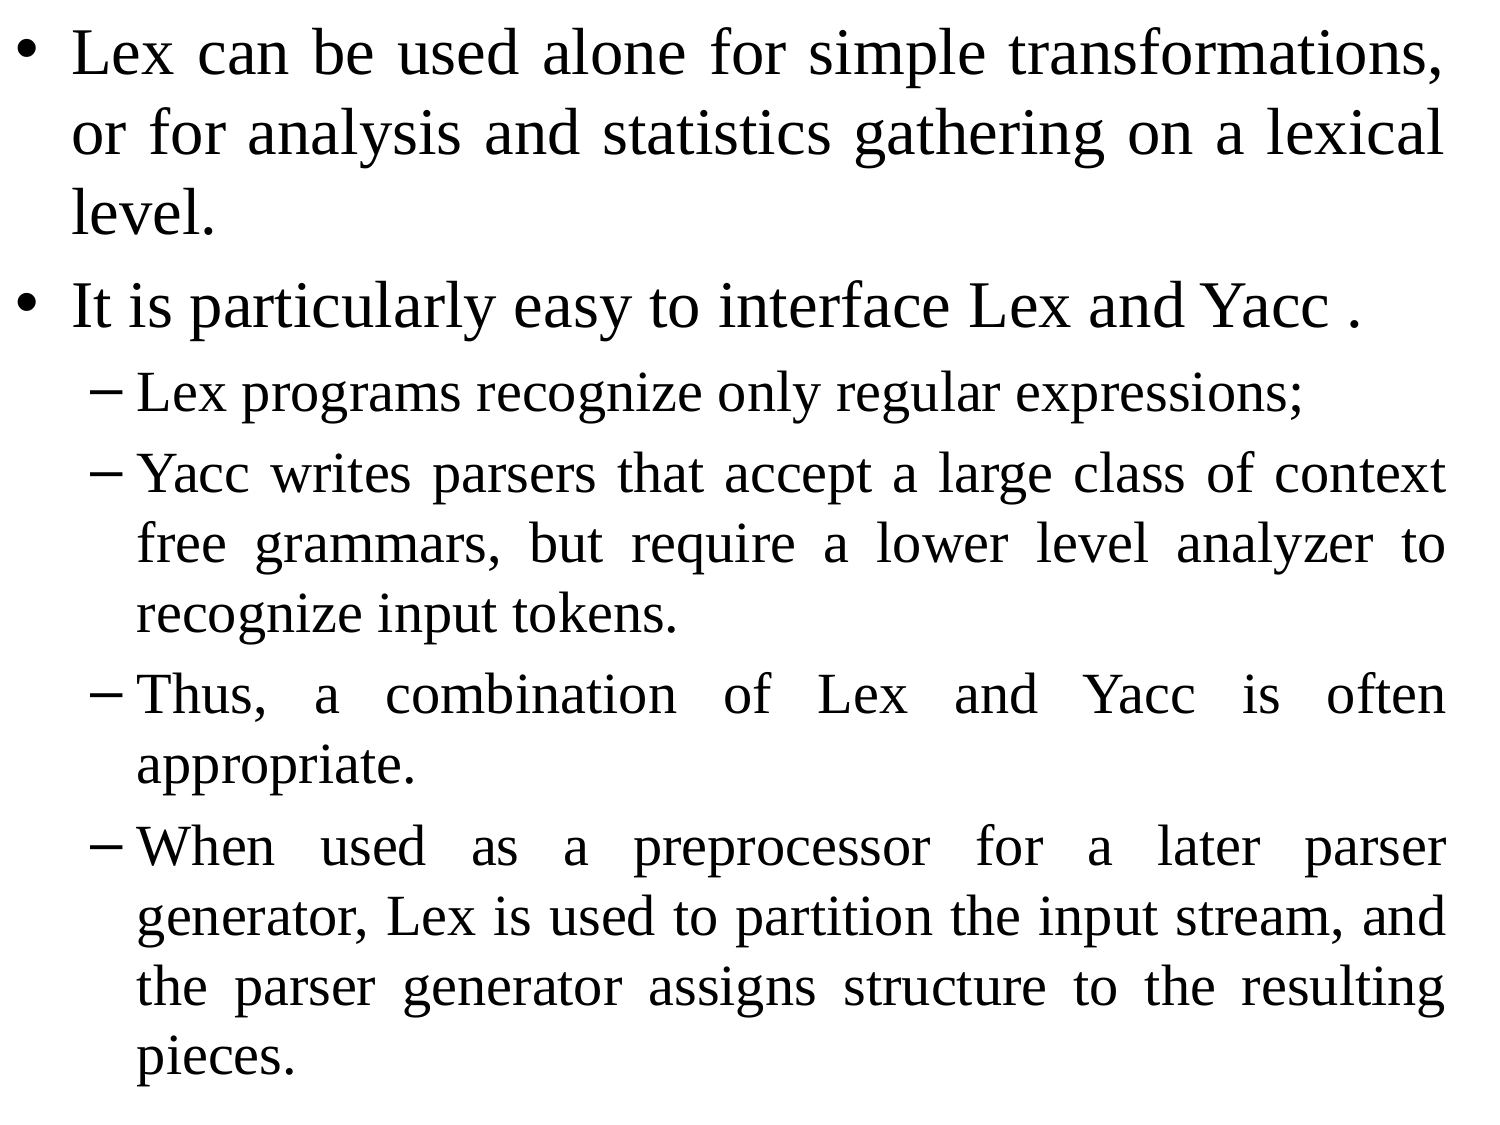

Lex can be used alone for simple transformations, or for analysis and statistics gathering on a lexical level.
It is particularly easy to interface Lex and Yacc .
Lex programs recognize only regular expressions;
Yacc writes parsers that accept a large class of context free grammars, but require a lower level analyzer to recognize input tokens.
Thus, a combination of Lex and Yacc is often appropriate.
When used as a preprocessor for a later parser generator, Lex is used to partition the input stream, and the parser generator assigns structure to the resulting pieces.